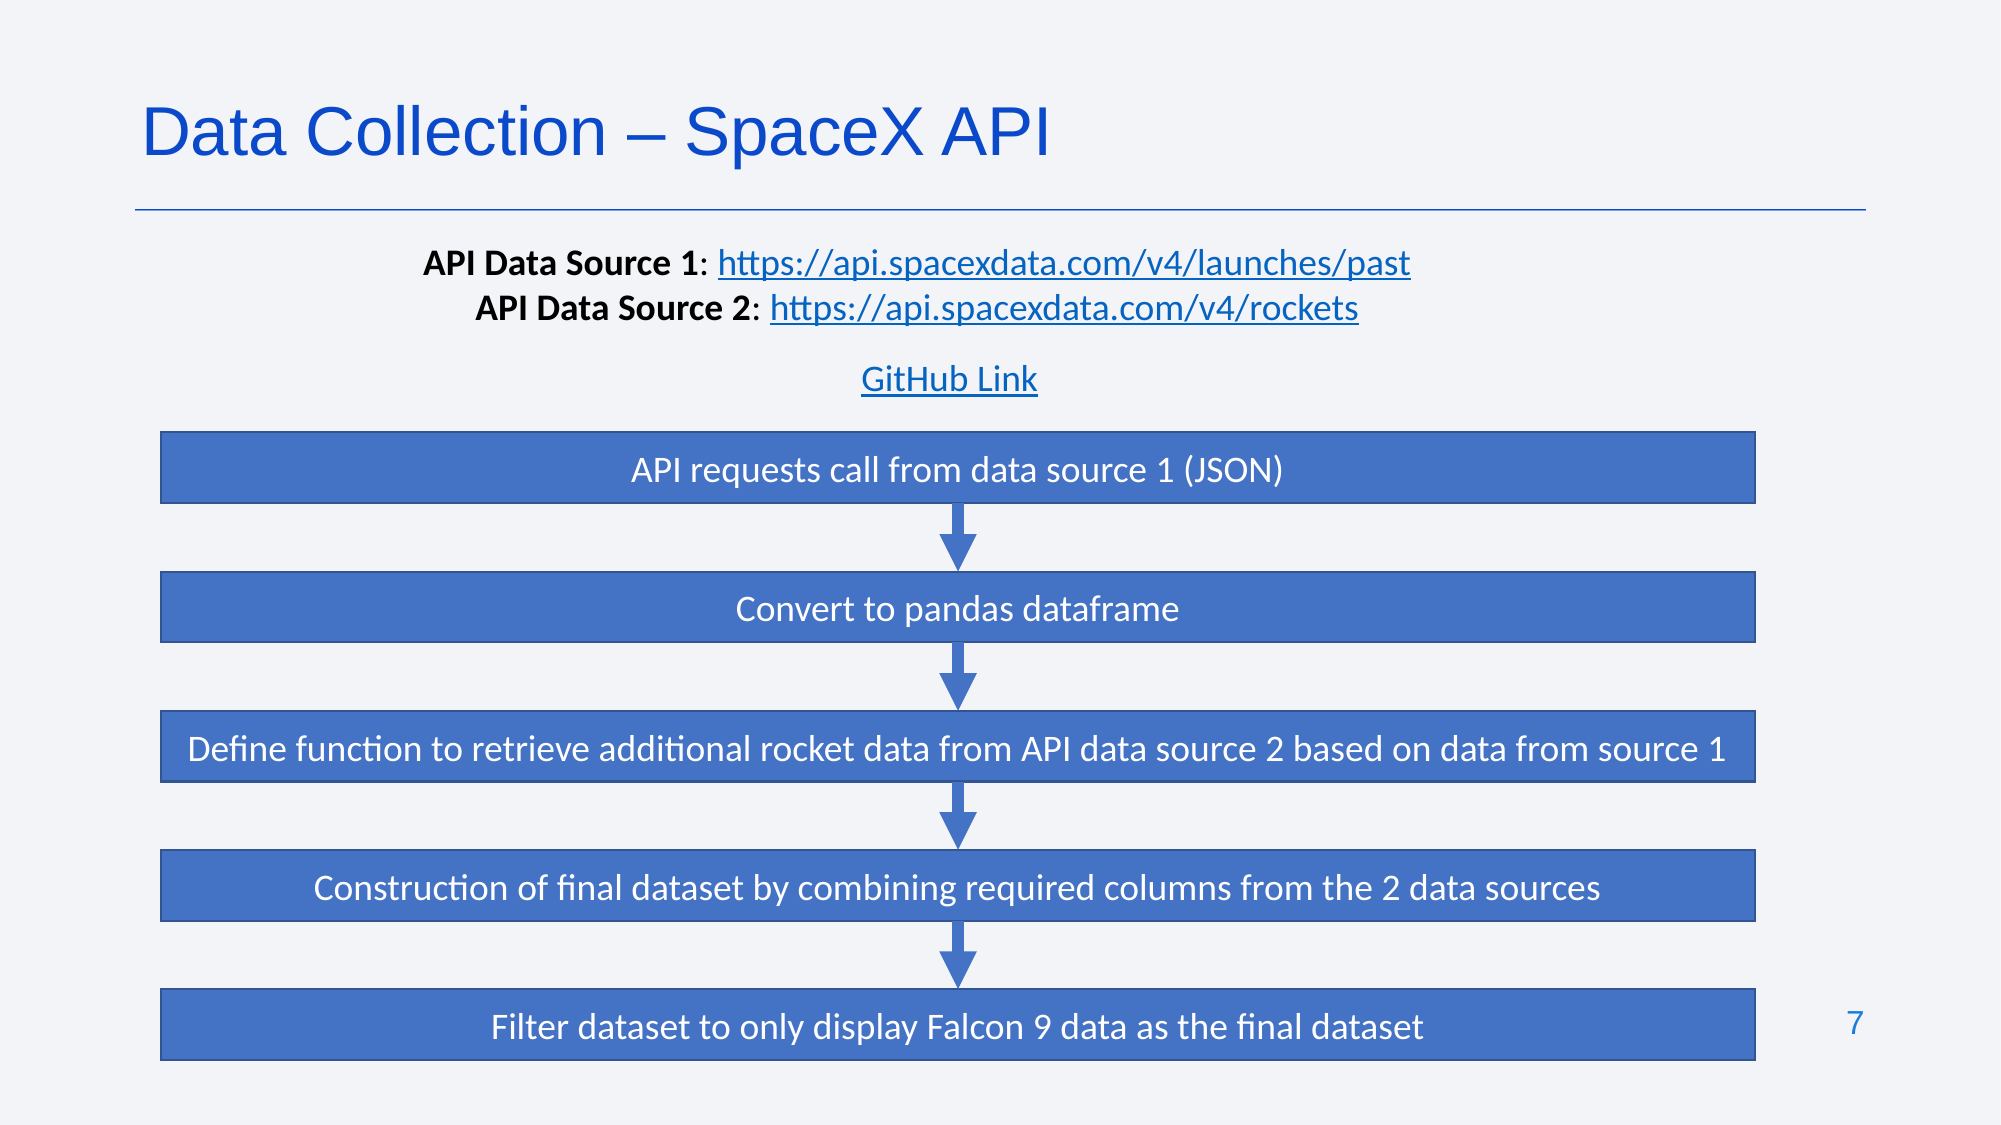

Data Collection – SpaceX API
API Data Source 1: https://api.spacexdata.com/v4/launches/past
API Data Source 2: https://api.spacexdata.com/v4/rockets

GitHub Link
API requests call from data source 1 (JSON)
Convert to pandas dataframe
Define function to retrieve additional rocket data from API data source 2 based on data from source 1
Construction of final dataset by combining required columns from the 2 data sources
7
Filter dataset to only display Falcon 9 data as the final dataset